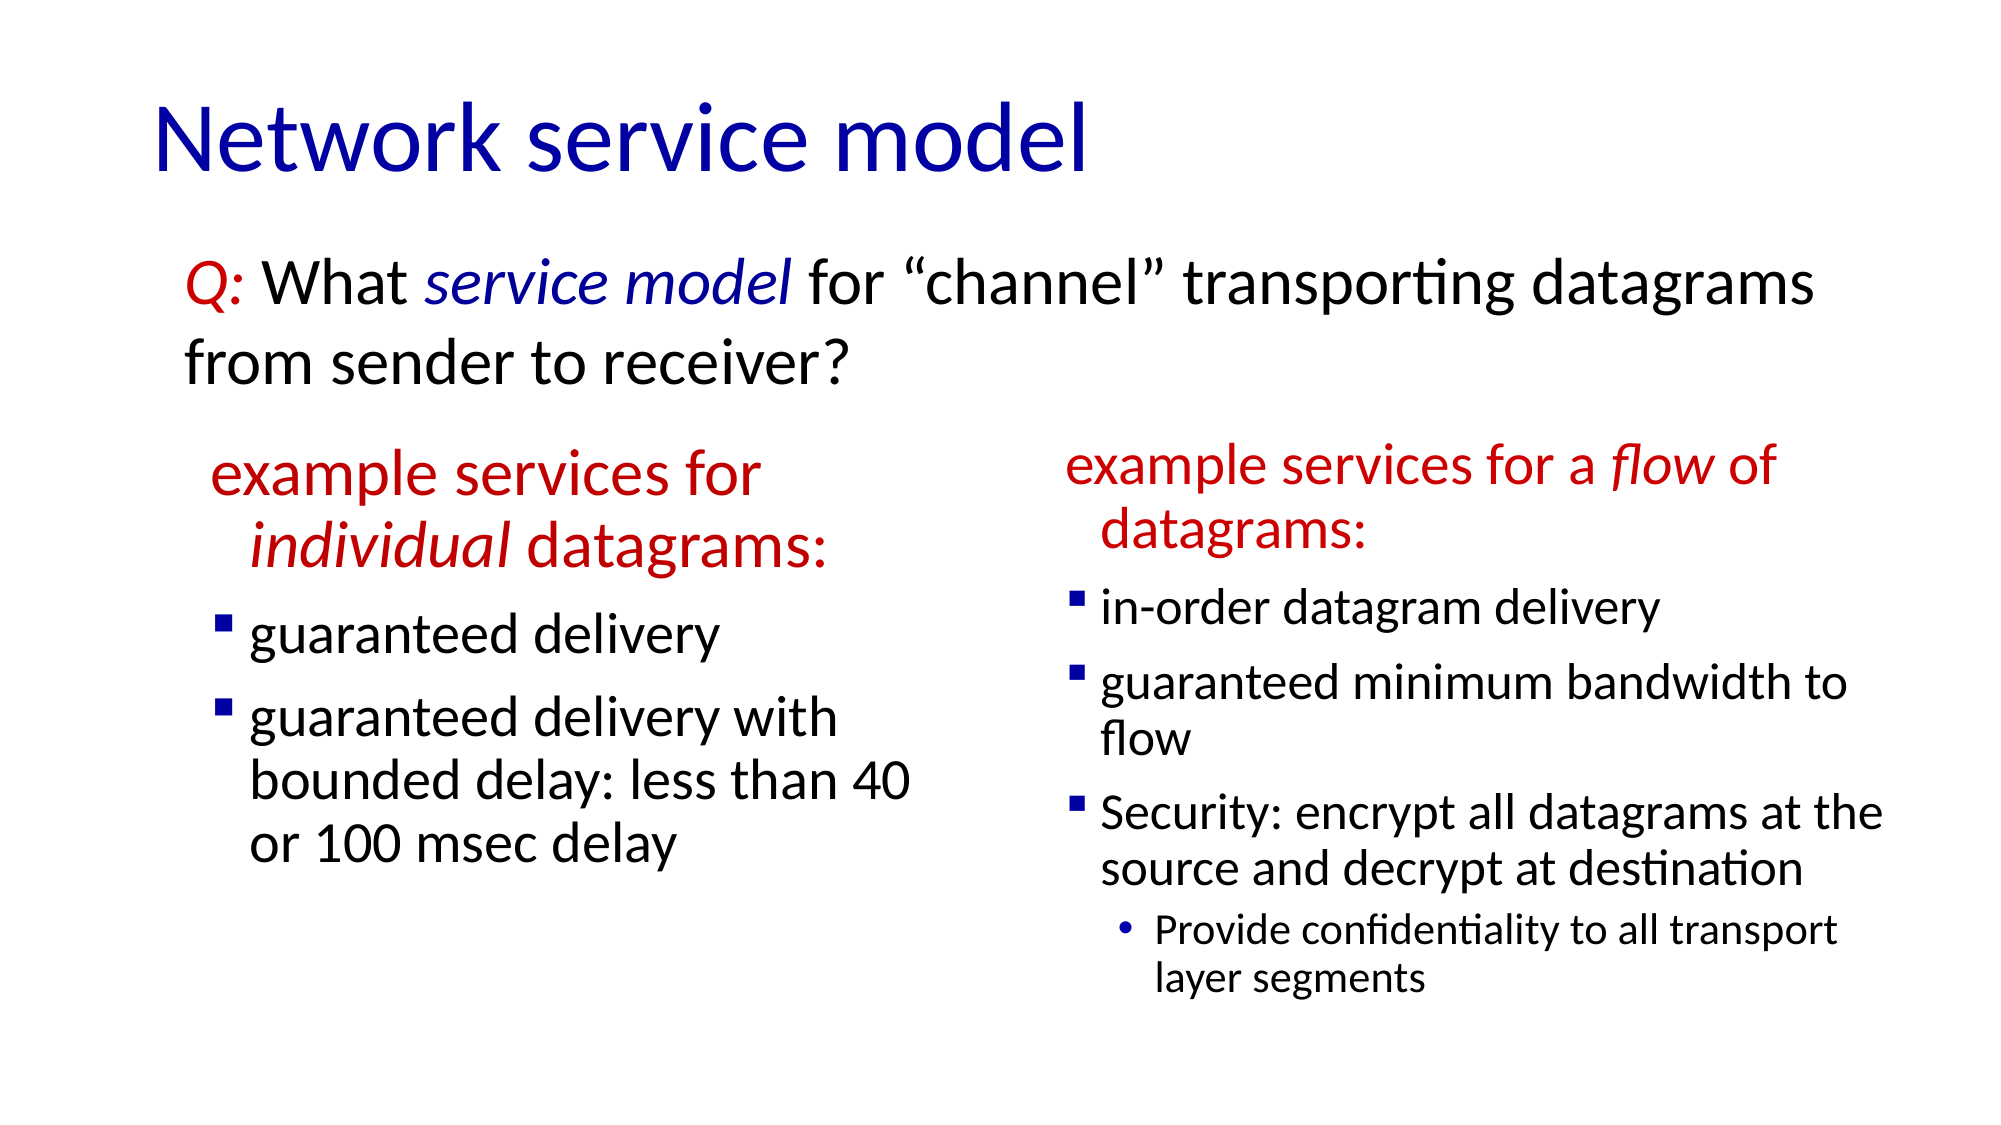

# Network service model
Q: What service model for “channel” transporting datagrams from sender to receiver?
example services for a flow of datagrams:
in-order datagram delivery
guaranteed minimum bandwidth to flow
Security: encrypt all datagrams at the source and decrypt at destination
Provide confidentiality to all transport layer segments

example services for individual datagrams:
guaranteed delivery
guaranteed delivery with bounded delay: less than 40 or 100 msec delay